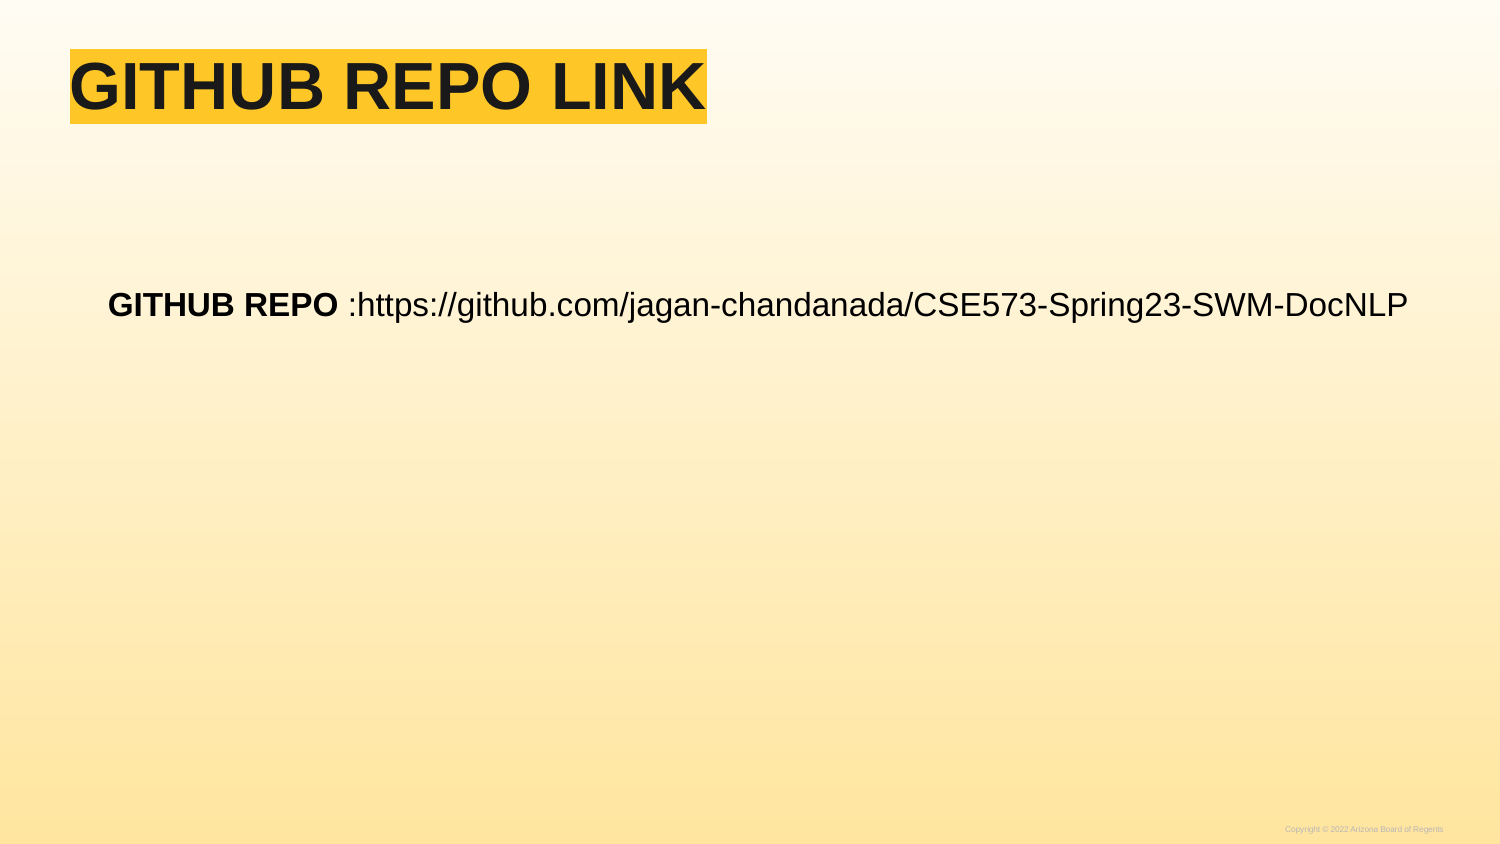

# GITHUB REPO LINK

GITHUB REPO :https://github.com/jagan-chandanada/CSE573-Spring23-SWM-DocNLP